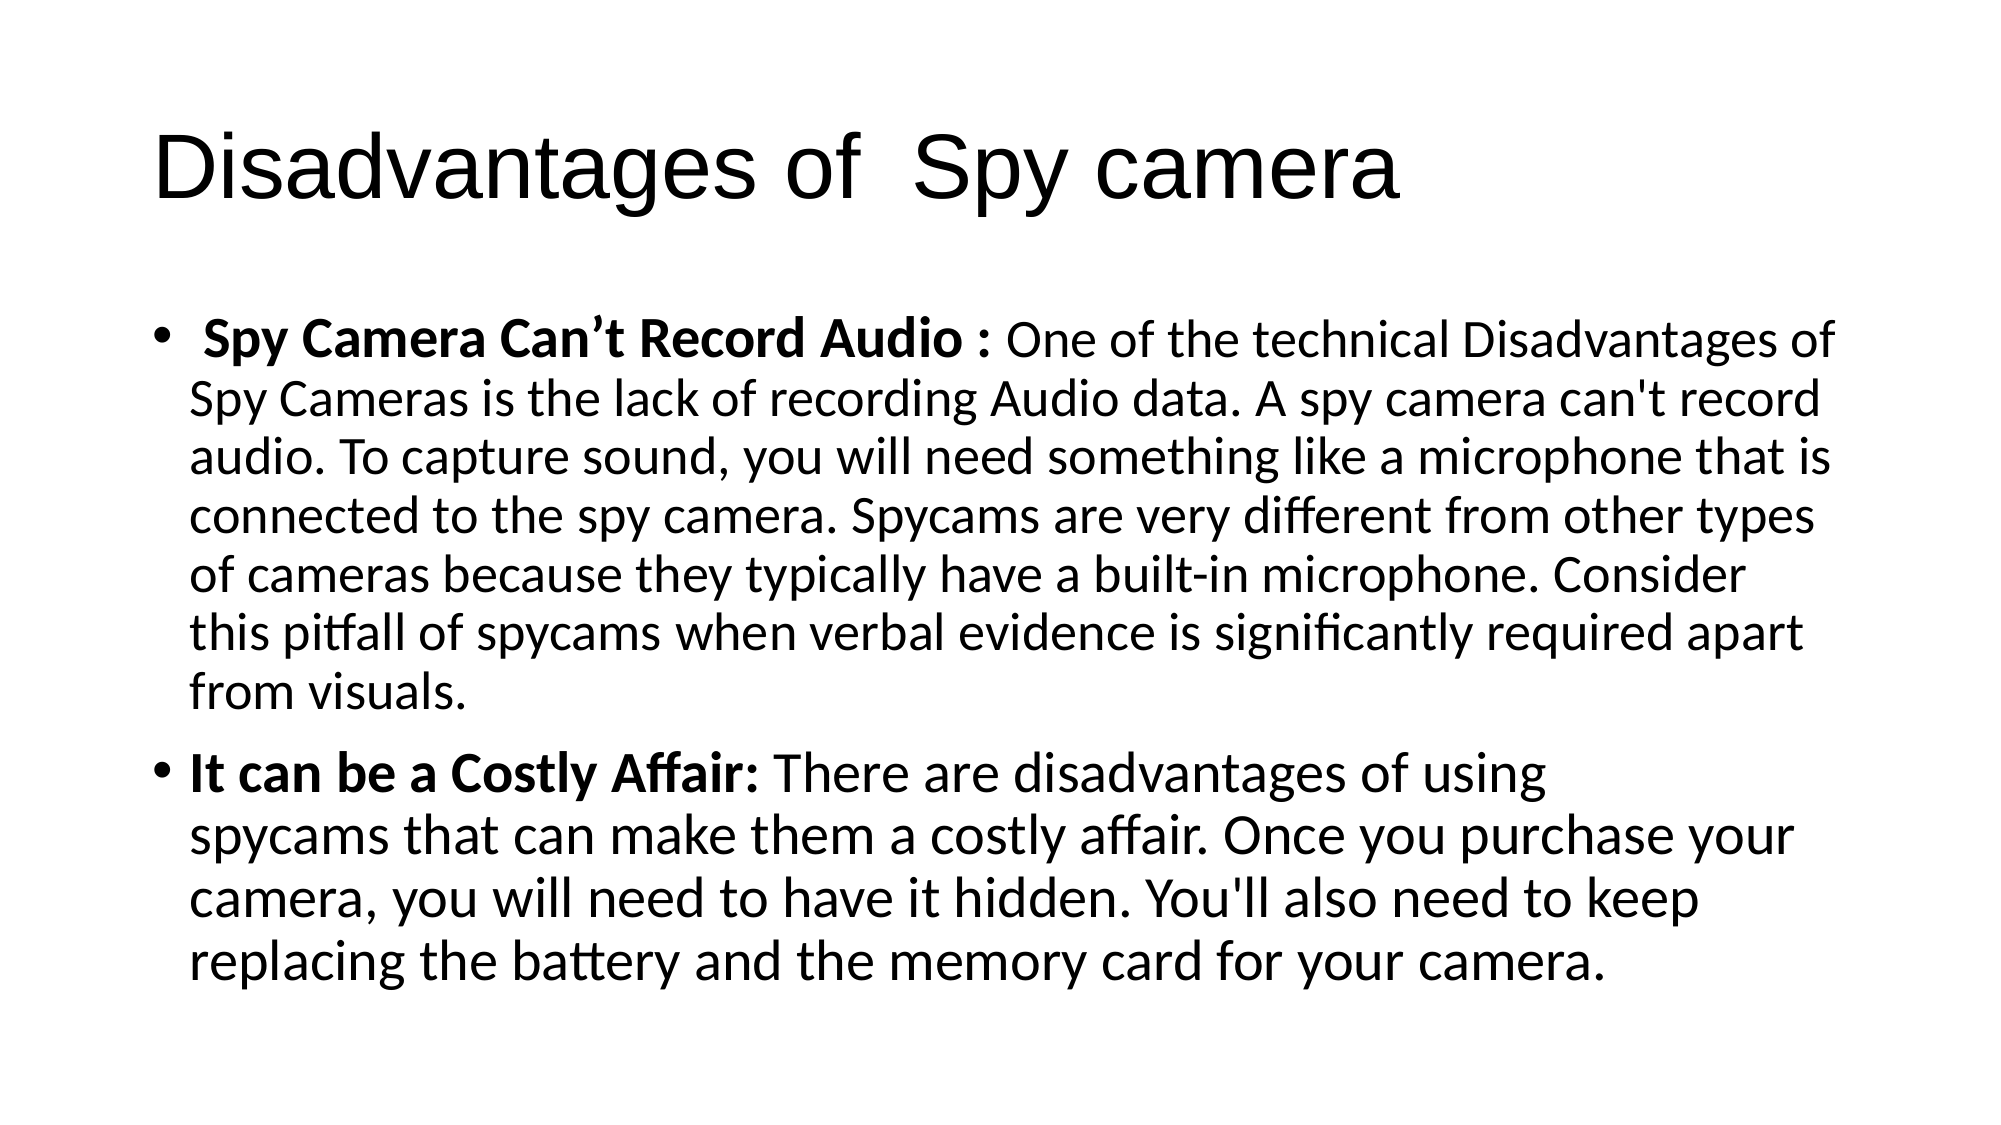

# Disadvantages of  Spy camera
 Spy Camera Can’t Record Audio : One of the technical Disadvantages of Spy Cameras is the lack of recording Audio data. A spy camera can't record audio. To capture sound, you will need something like a microphone that is connected to the spy camera. Spycams are very different from other types of cameras because they typically have a built-in microphone. Consider this pitfall of spycams when verbal evidence is significantly required apart from visuals.
It can be a Costly Affair: There are disadvantages of using spycams that can make them a costly affair. Once you purchase your camera, you will need to have it hidden. You'll also need to keep replacing the battery and the memory card for your camera.